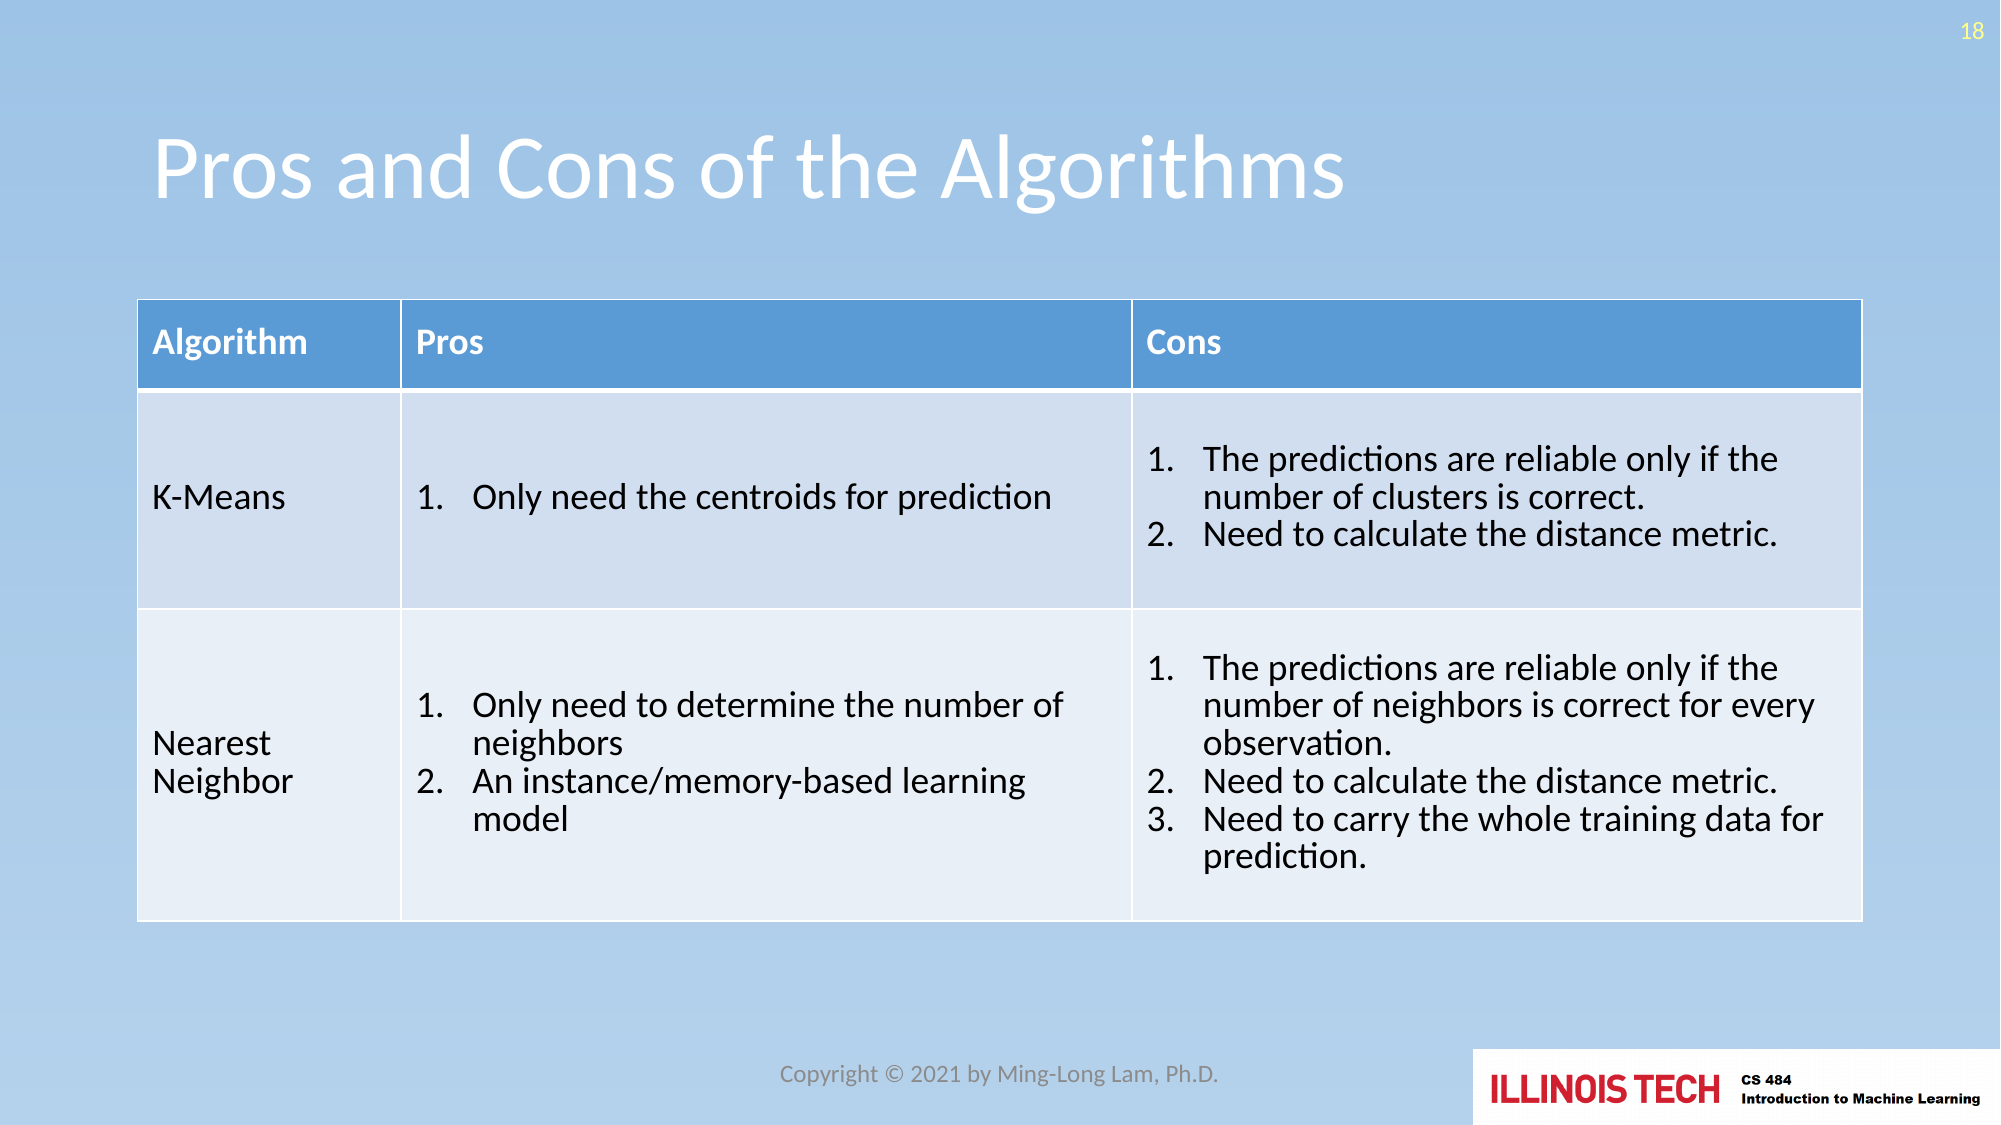

18
# Pros and Cons of the Algorithms
| Algorithm | Pros | Cons |
| --- | --- | --- |
| K-Means | Only need the centroids for prediction | The predictions are reliable only if the number of clusters is correct. Need to calculate the distance metric. |
| Nearest Neighbor | Only need to determine the number of neighbors An instance/memory-based learning model | The predictions are reliable only if the number of neighbors is correct for every observation. Need to calculate the distance metric. Need to carry the whole training data for prediction. |
Copyright © 2021 by Ming-Long Lam, Ph.D.